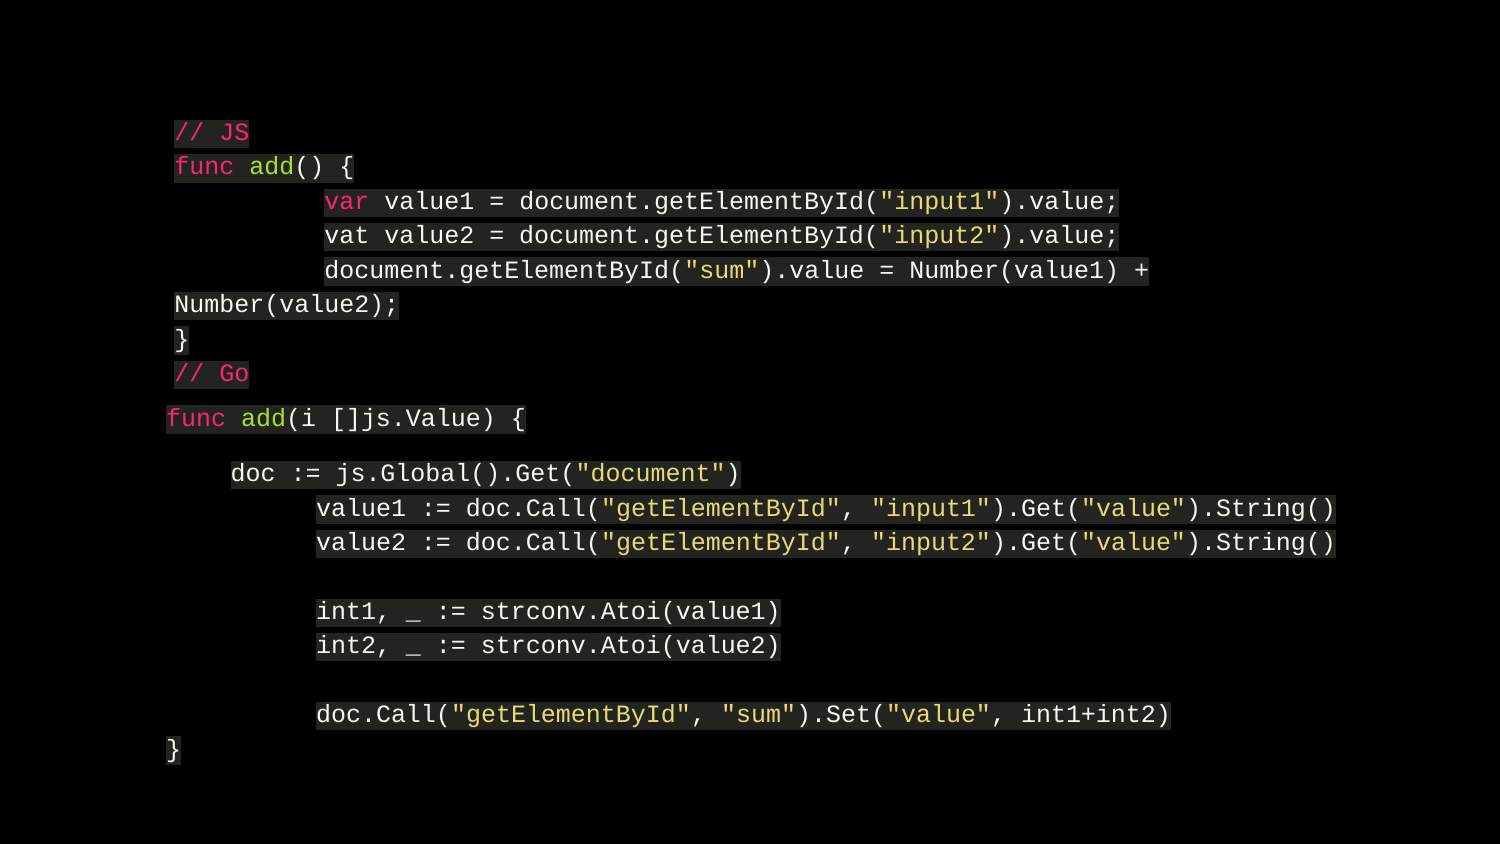

// JS
func add() {
	var value1 = document.getElementById("input1").value;
	vat value2 = document.getElementById("input2").value;
	document.getElementById("sum").value = Number(value1) + Number(value2);
}
// Go
func add(i []js.Value) {
doc := js.Global().Get("document")
	value1 := doc.Call("getElementById", "input1").Get("value").String()
	value2 := doc.Call("getElementById", "input2").Get("value").String()
	int1, _ := strconv.Atoi(value1)
	int2, _ := strconv.Atoi(value2)
	doc.Call("getElementById", "sum").Set("value", int1+int2)
}